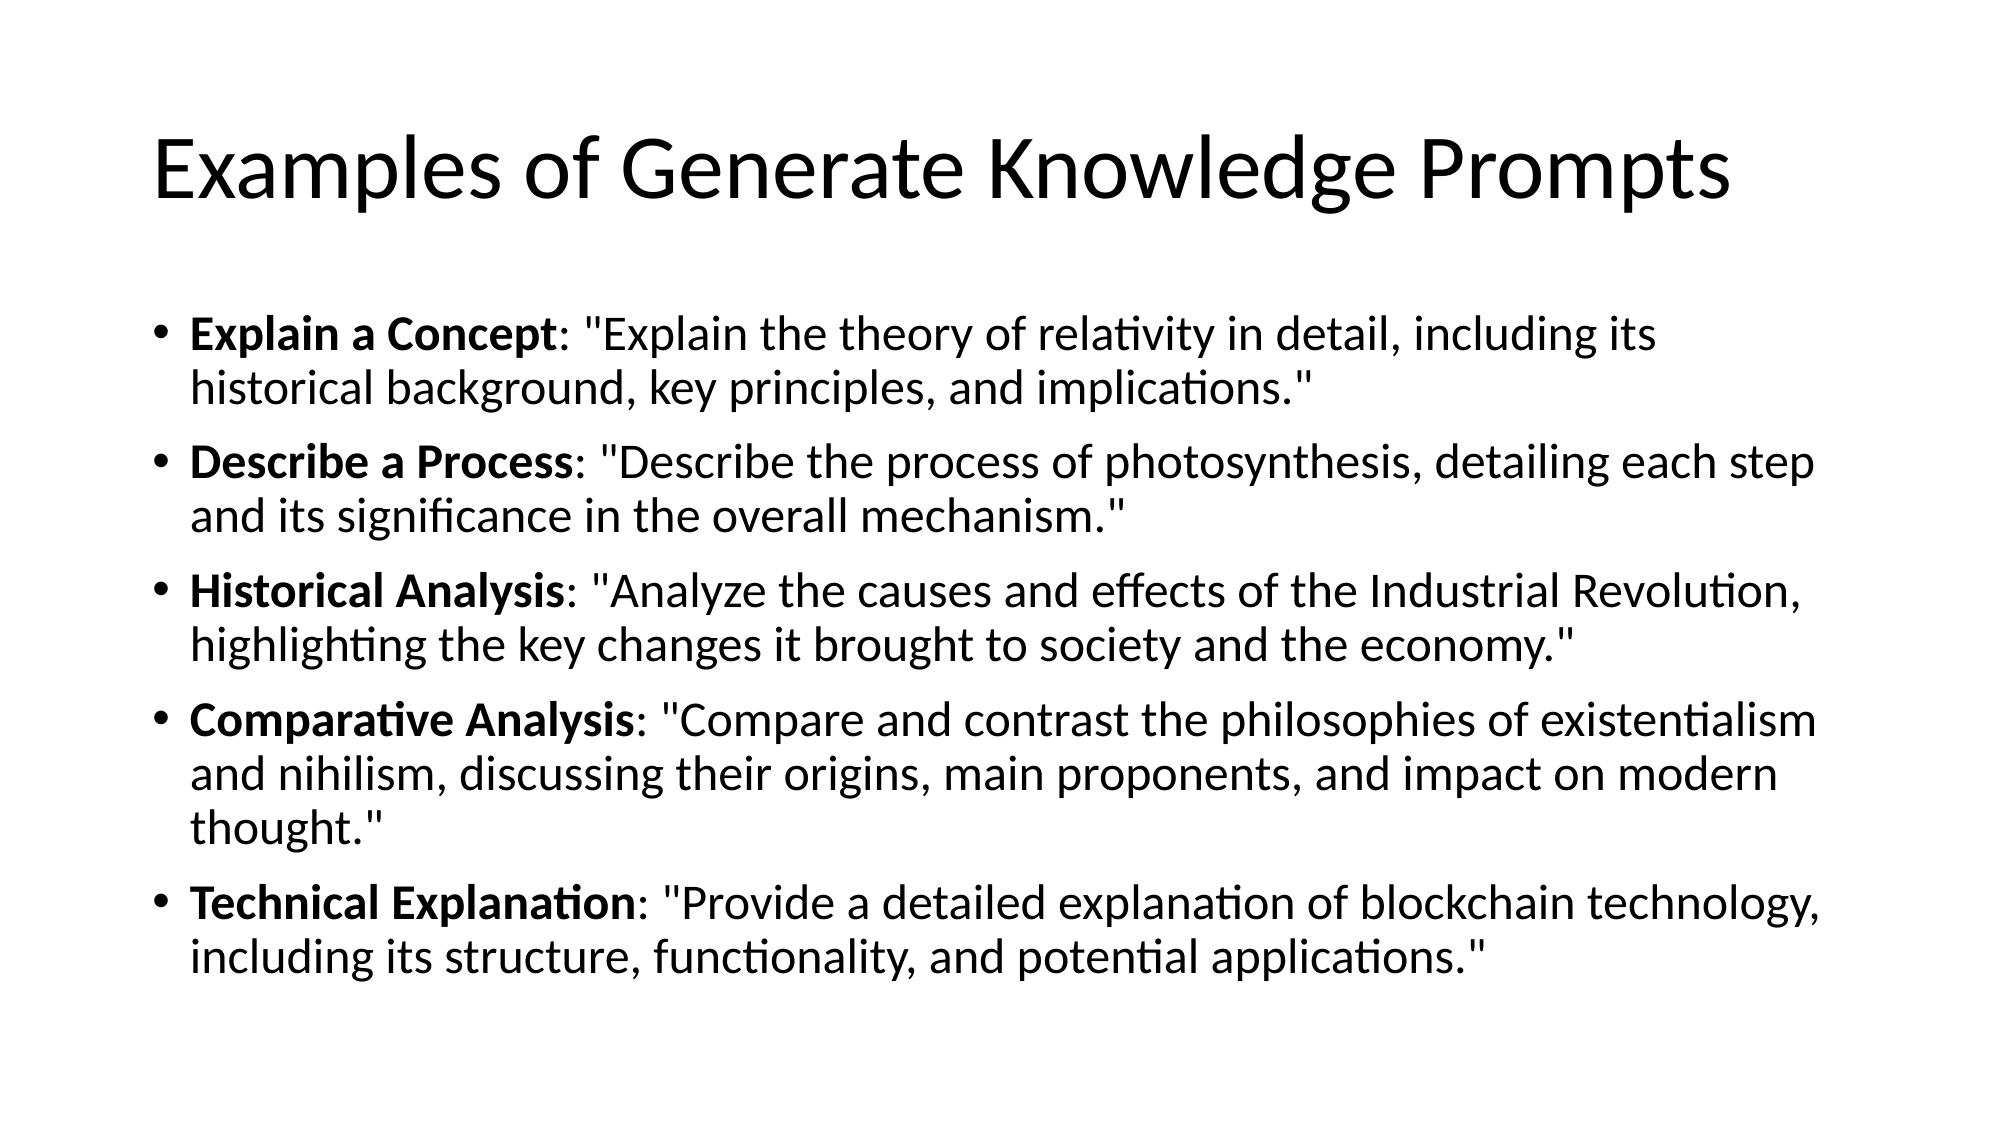

# Examples of Generate Knowledge Prompts
Explain a Concept: "Explain the theory of relativity in detail, including its historical background, key principles, and implications."
Describe a Process: "Describe the process of photosynthesis, detailing each step and its significance in the overall mechanism."
Historical Analysis: "Analyze the causes and effects of the Industrial Revolution, highlighting the key changes it brought to society and the economy."
Comparative Analysis: "Compare and contrast the philosophies of existentialism and nihilism, discussing their origins, main proponents, and impact on modern thought."
Technical Explanation: "Provide a detailed explanation of blockchain technology, including its structure, functionality, and potential applications."